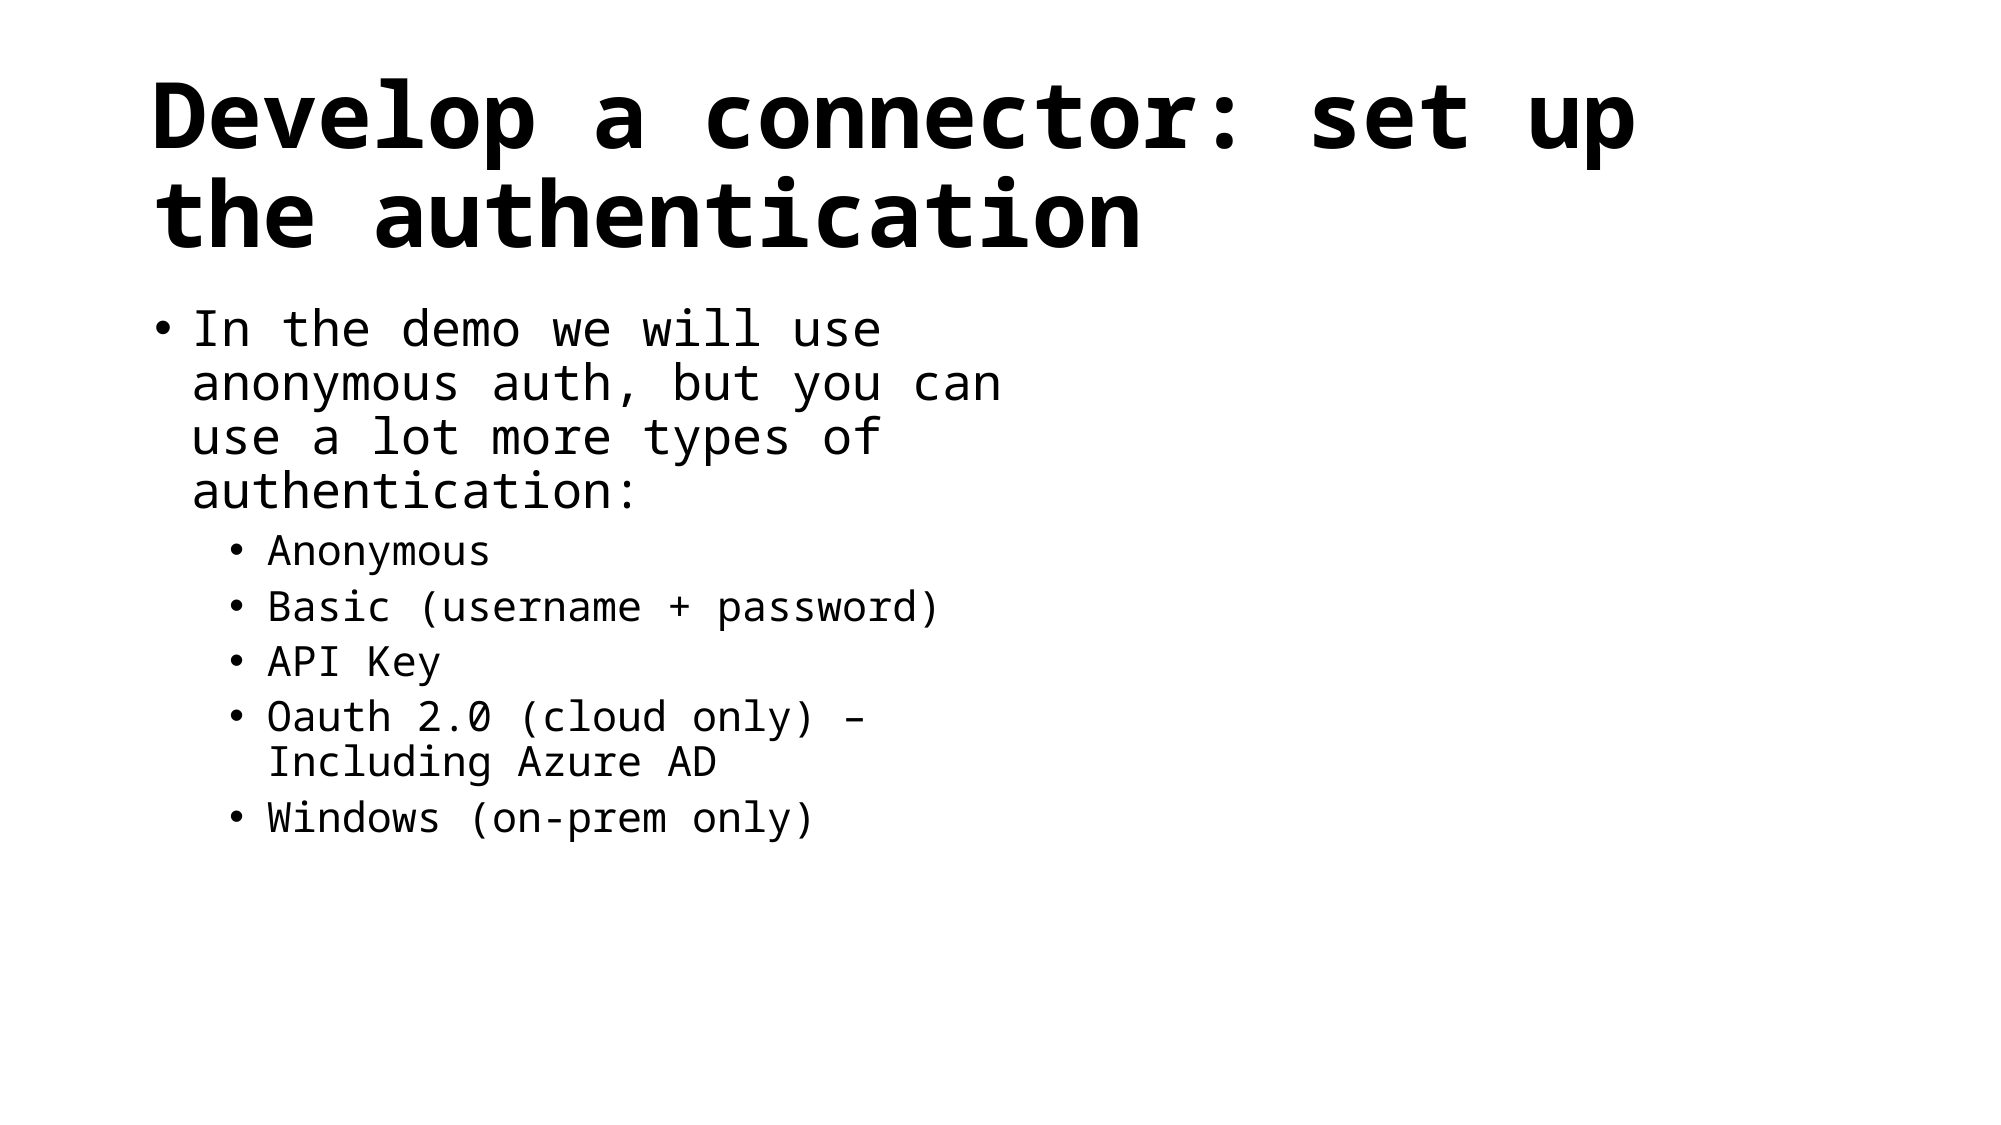

# Develop a connector: set up the authentication
In the demo we will use anonymous auth, but you can use a lot more types of authentication:
Anonymous
Basic (username + password)
API Key
Oauth 2.0 (cloud only) – Including Azure AD
Windows (on-prem only)